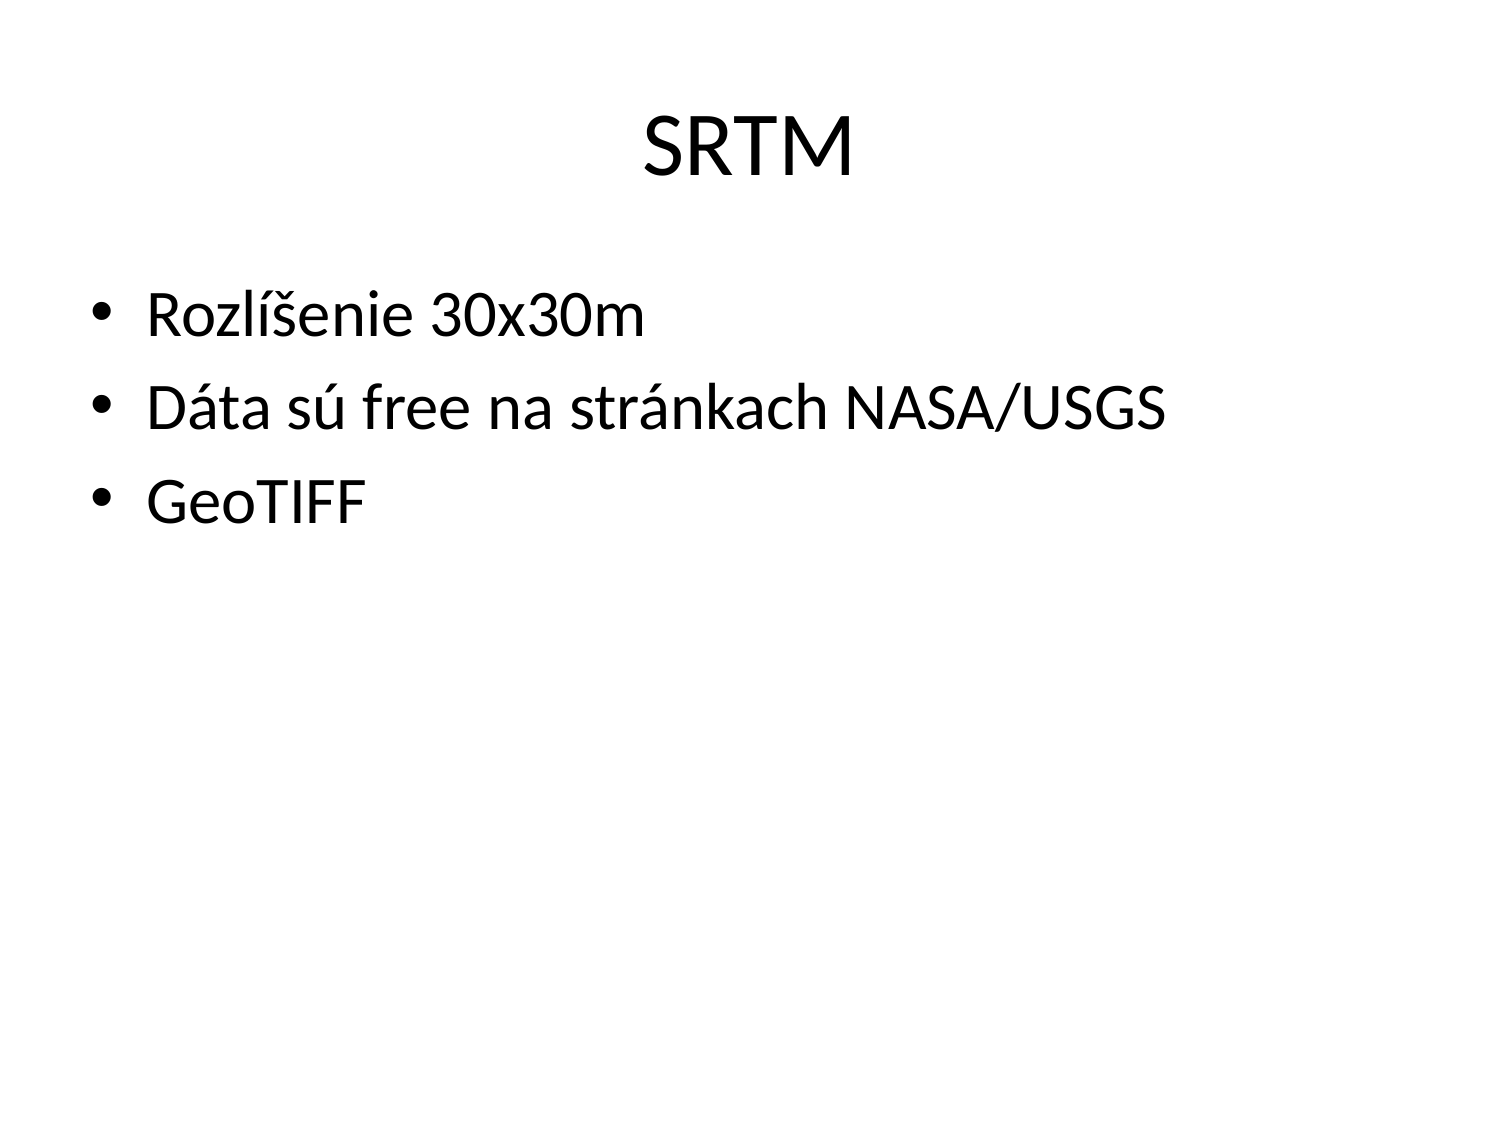

# SRTM
Rozlíšenie 30x30m
Dáta sú free na stránkach NASA/USGS
GeoTIFF